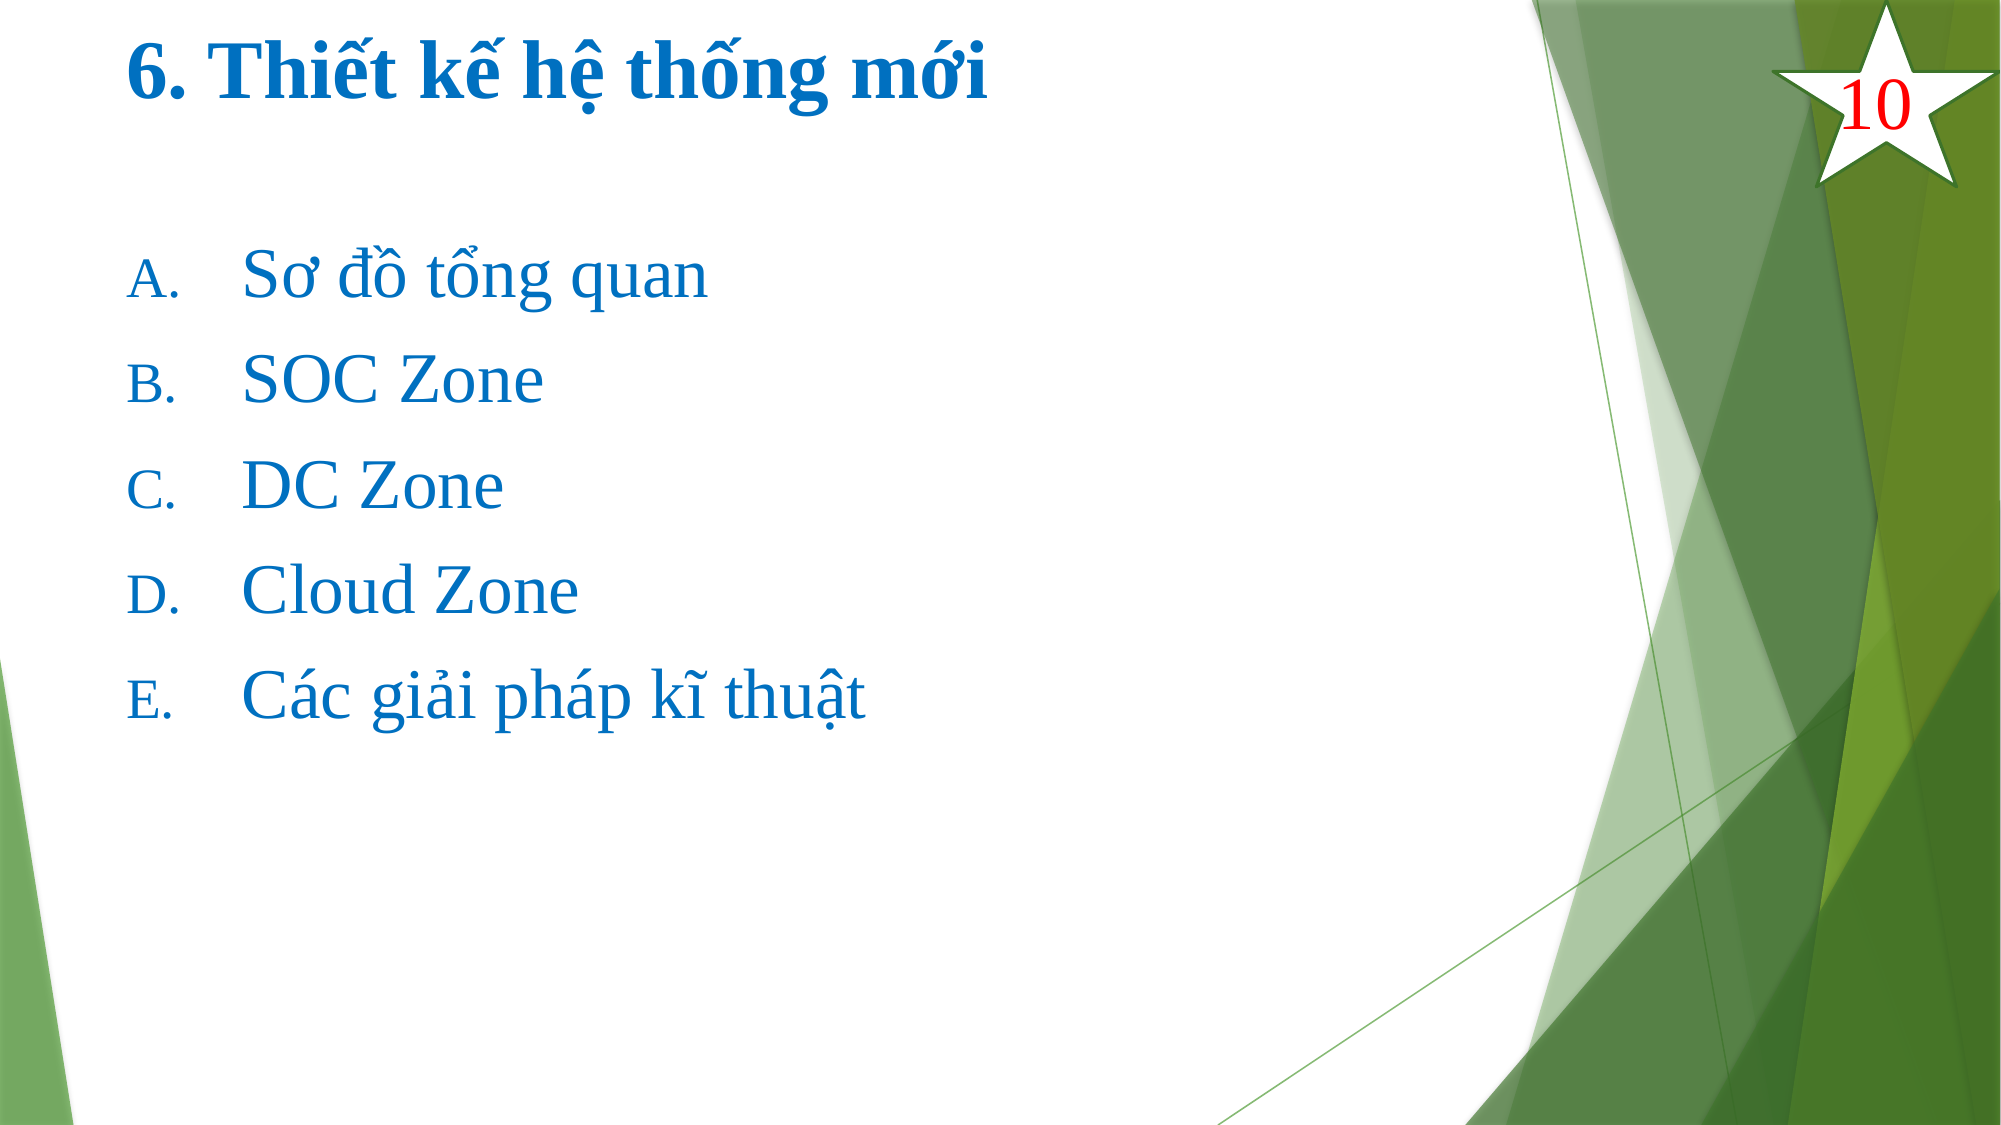

# 6. Thiết kế hệ thống mới
10
Sơ đồ tổng quan
SOC Zone
DC Zone
Cloud Zone
Các giải pháp kĩ thuật